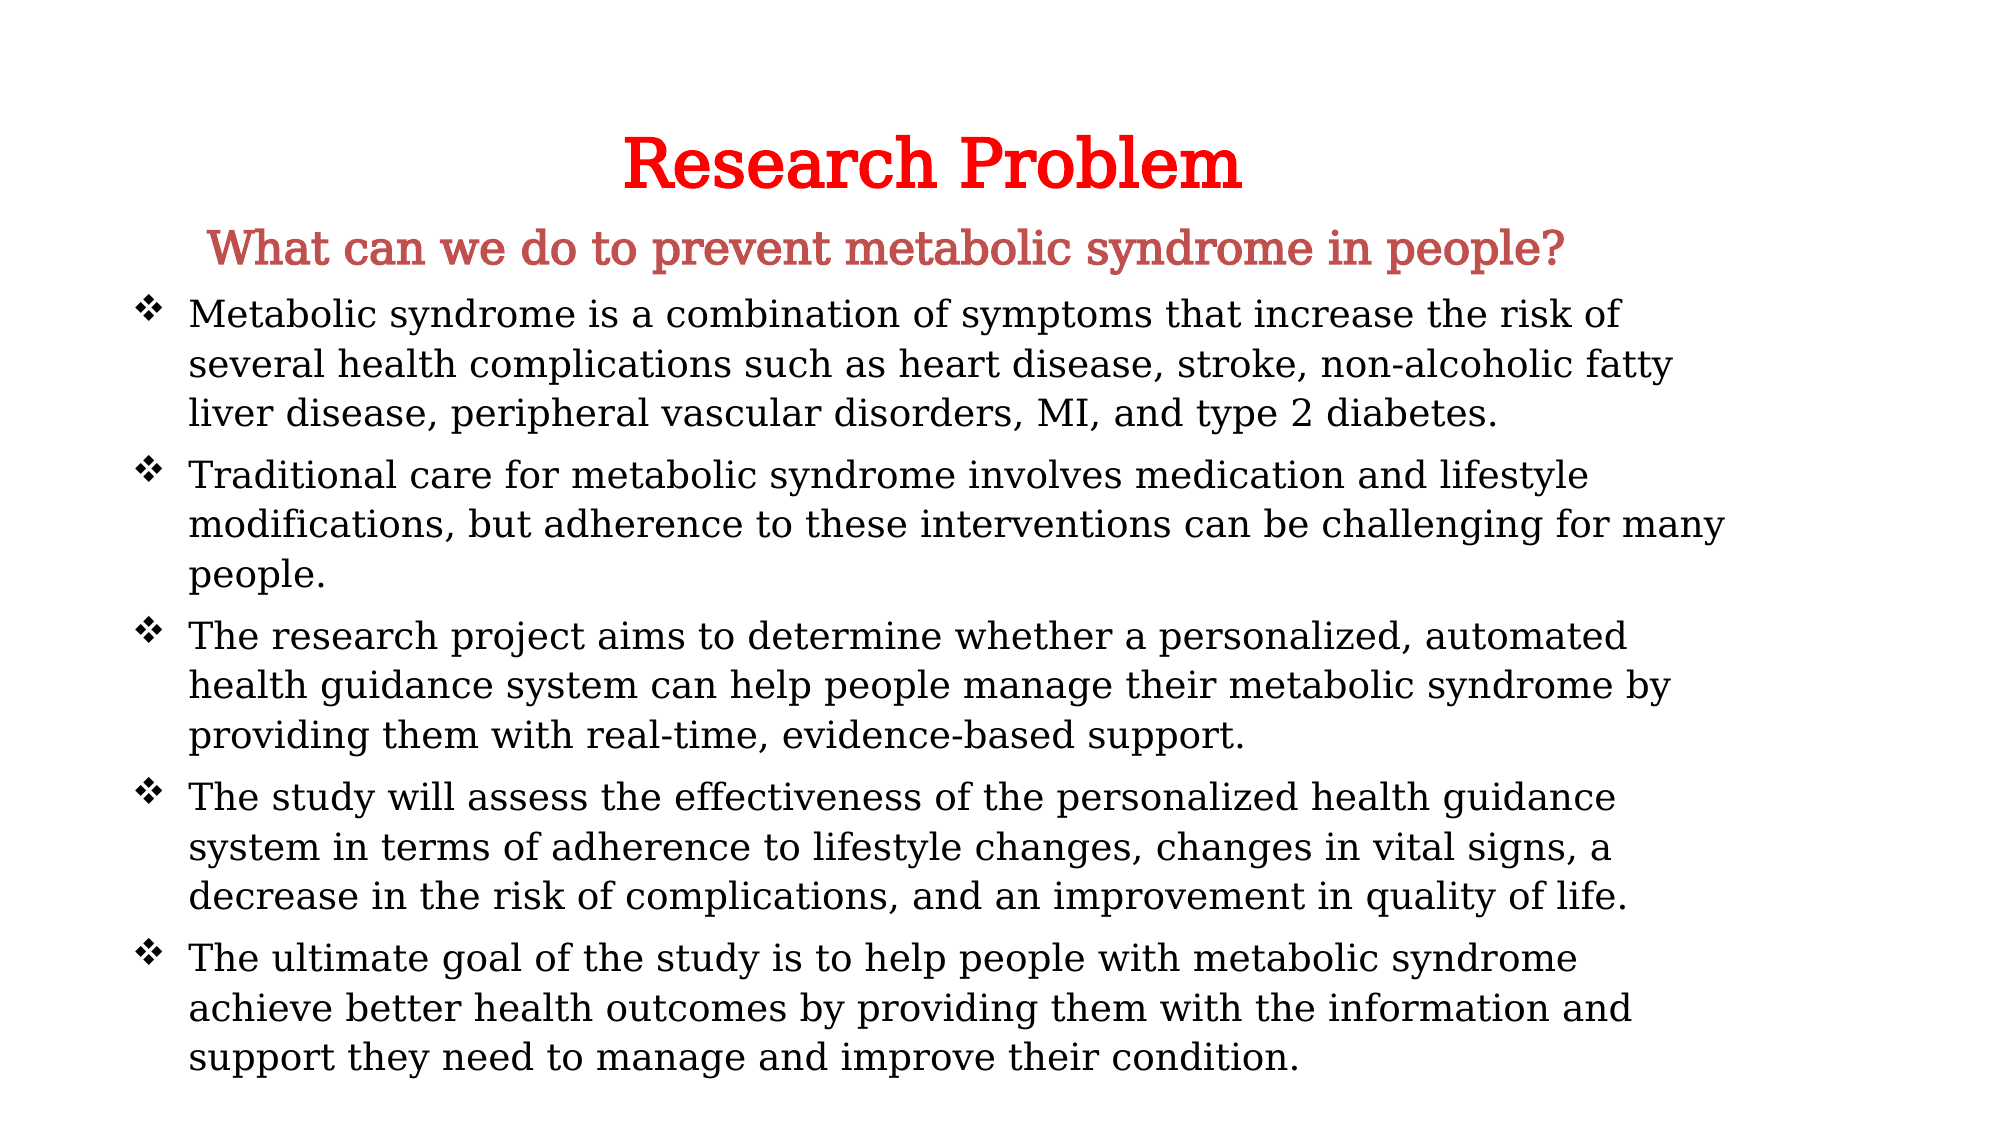

Research Problem
What can we do to prevent metabolic syndrome in people?
Metabolic syndrome is a combination of symptoms that increase the risk of several health complications such as heart disease, stroke, non-alcoholic fatty liver disease, peripheral vascular disorders, MI, and type 2 diabetes.
Traditional care for metabolic syndrome involves medication and lifestyle modifications, but adherence to these interventions can be challenging for many people.
The research project aims to determine whether a personalized, automated health guidance system can help people manage their metabolic syndrome by providing them with real-time, evidence-based support.
The study will assess the effectiveness of the personalized health guidance system in terms of adherence to lifestyle changes, changes in vital signs, a decrease in the risk of complications, and an improvement in quality of life.
The ultimate goal of the study is to help people with metabolic syndrome achieve better health outcomes by providing them with the information and support they need to manage and improve their condition.